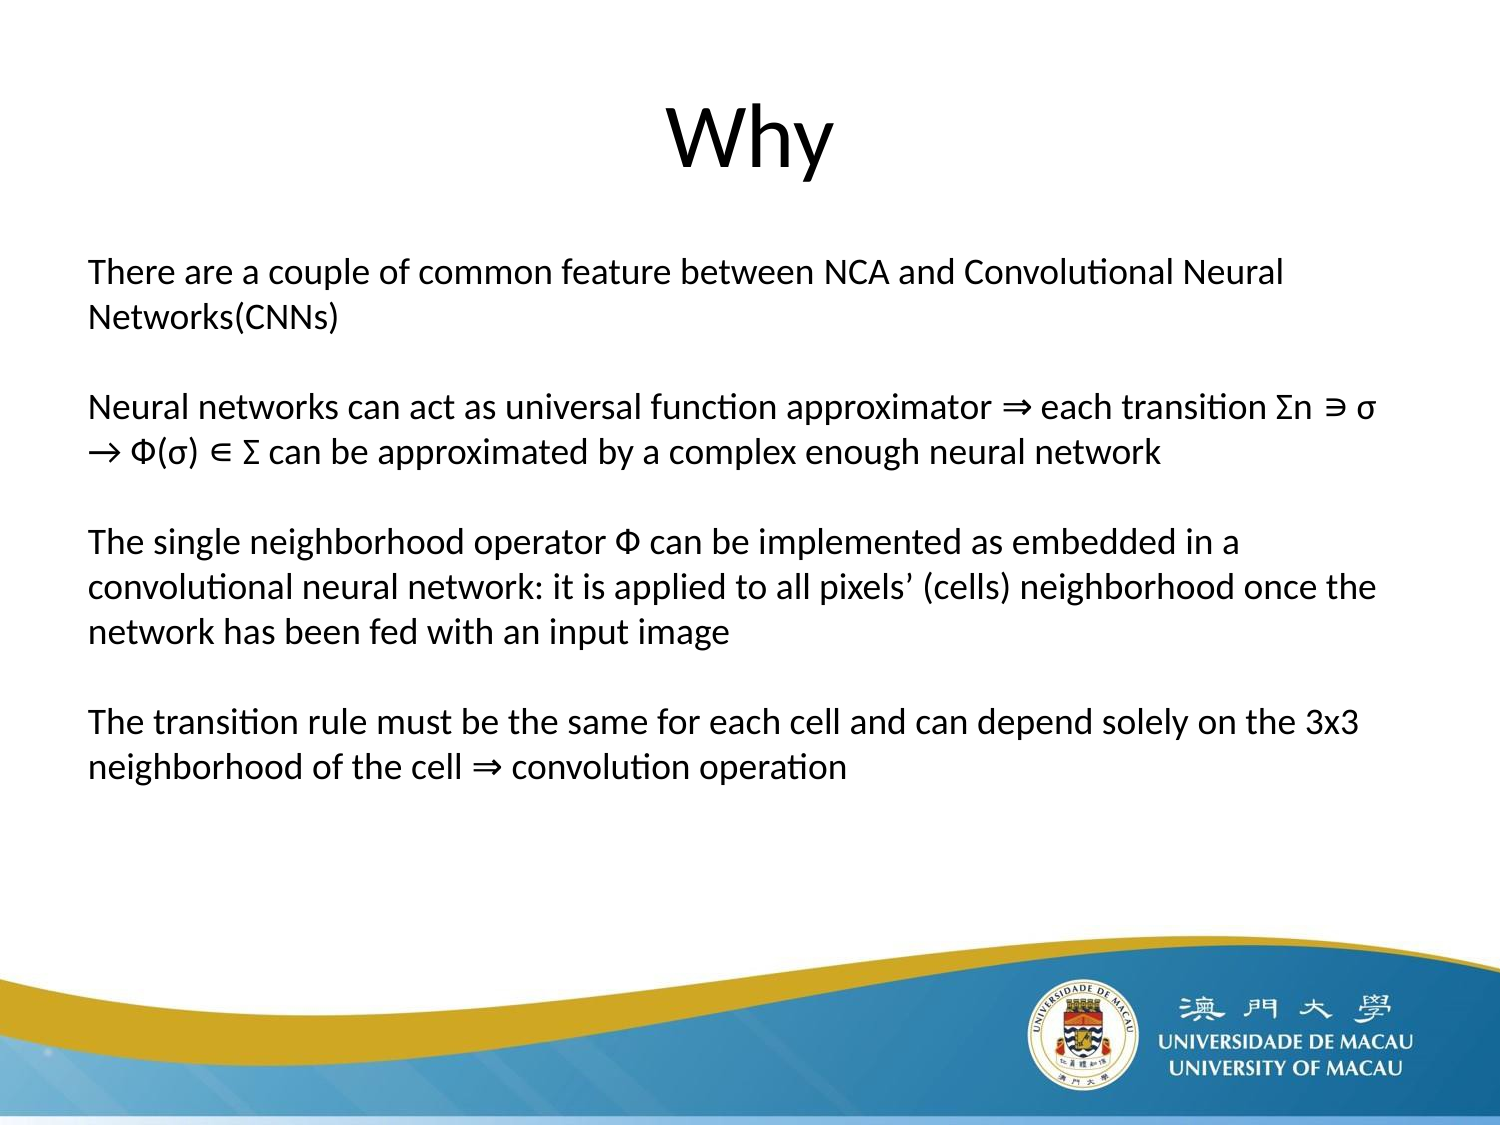

# Why
There are a couple of common feature between NCA and Convolutional Neural Networks(CNNs)

Neural networks can act as universal function approximator ⇒ each transition Σn ∍ σ → Ф(σ) ∊ Σ can be approximated by a complex enough neural network

The single neighborhood operator Ф can be implemented as embedded in a convolutional neural network: it is applied to all pixels’ (cells) neighborhood once the network has been fed with an input image

The transition rule must be the same for each cell and can depend solely on the 3x3 neighborhood of the cell ⇒ convolution operation